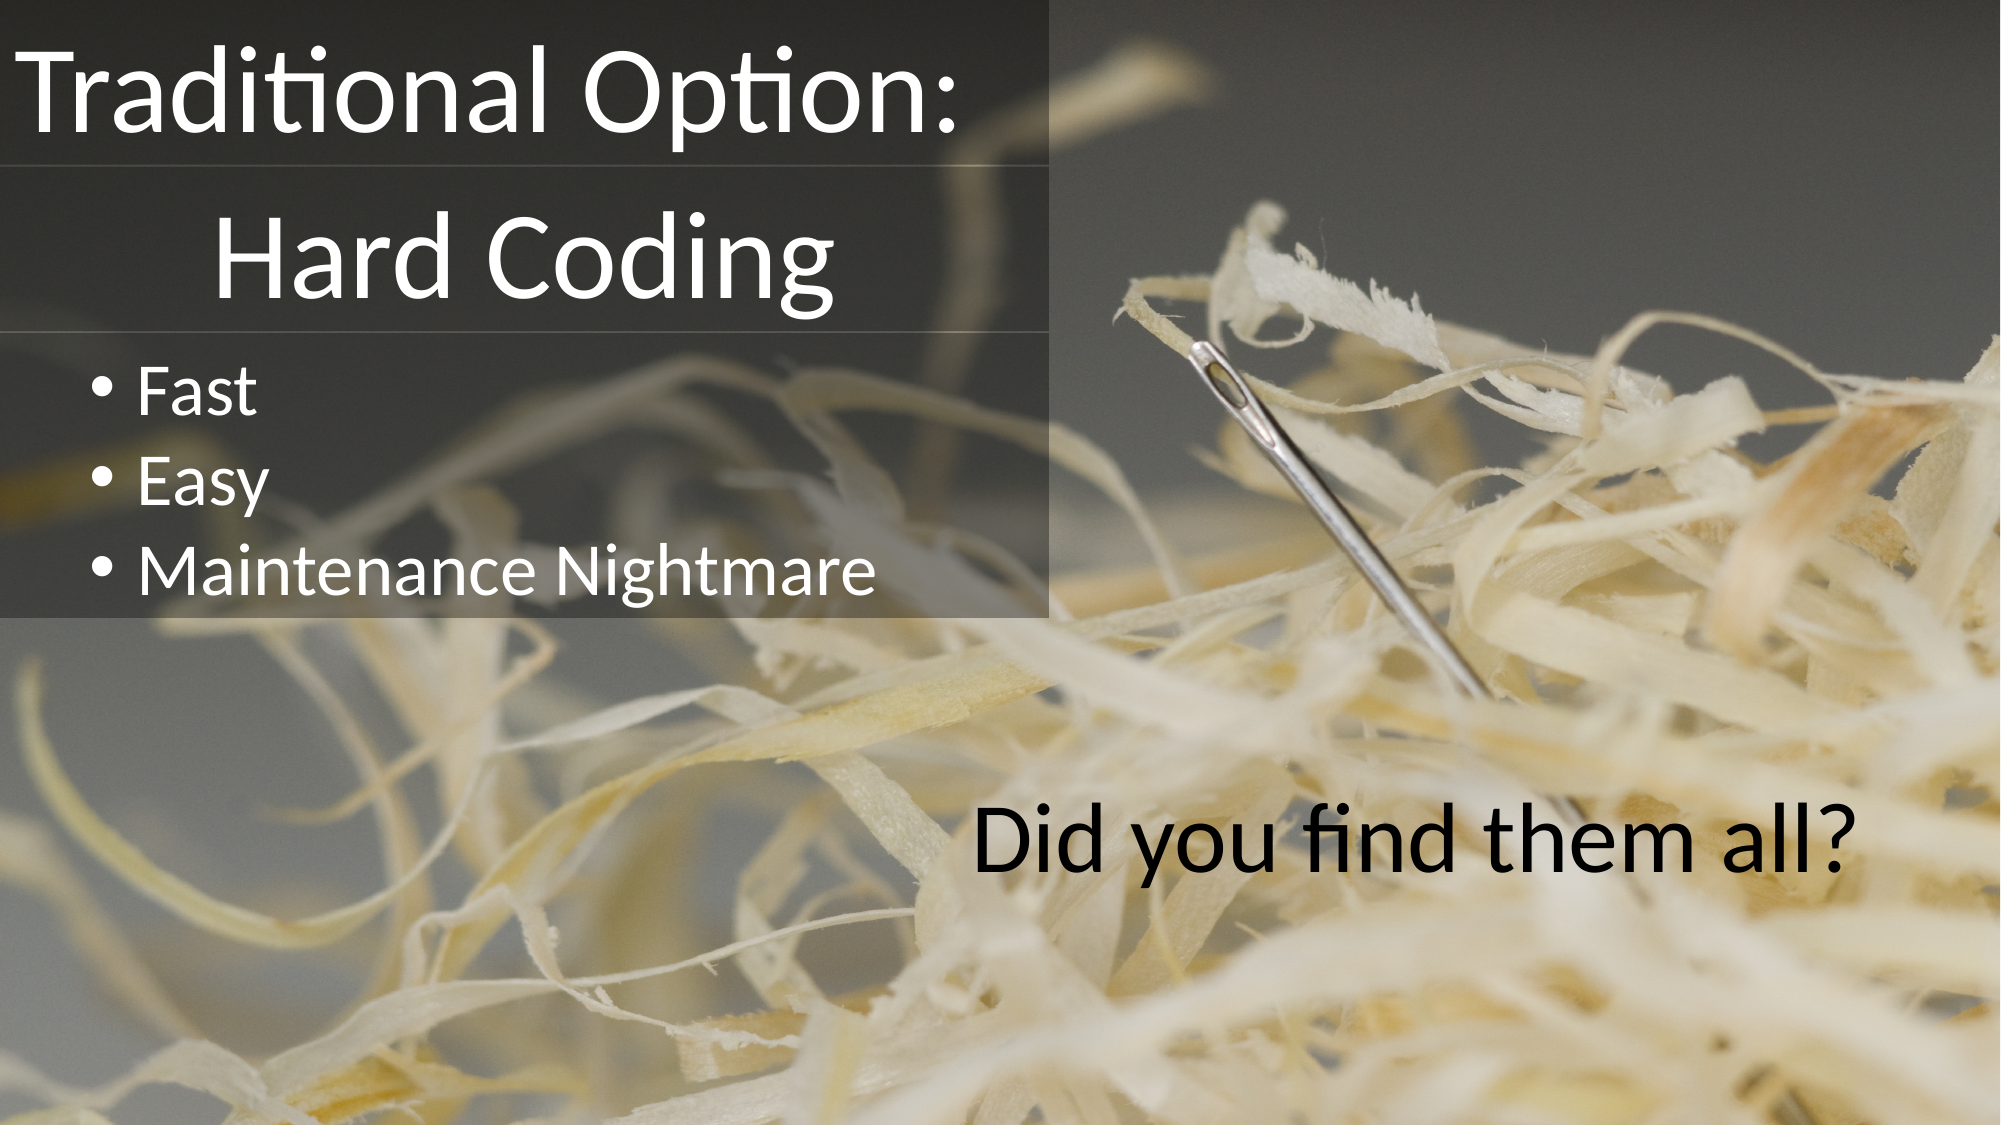

Traditional Option:
Hard Coding
Fast
Easy
Maintenance Nightmare
Did you find them all?